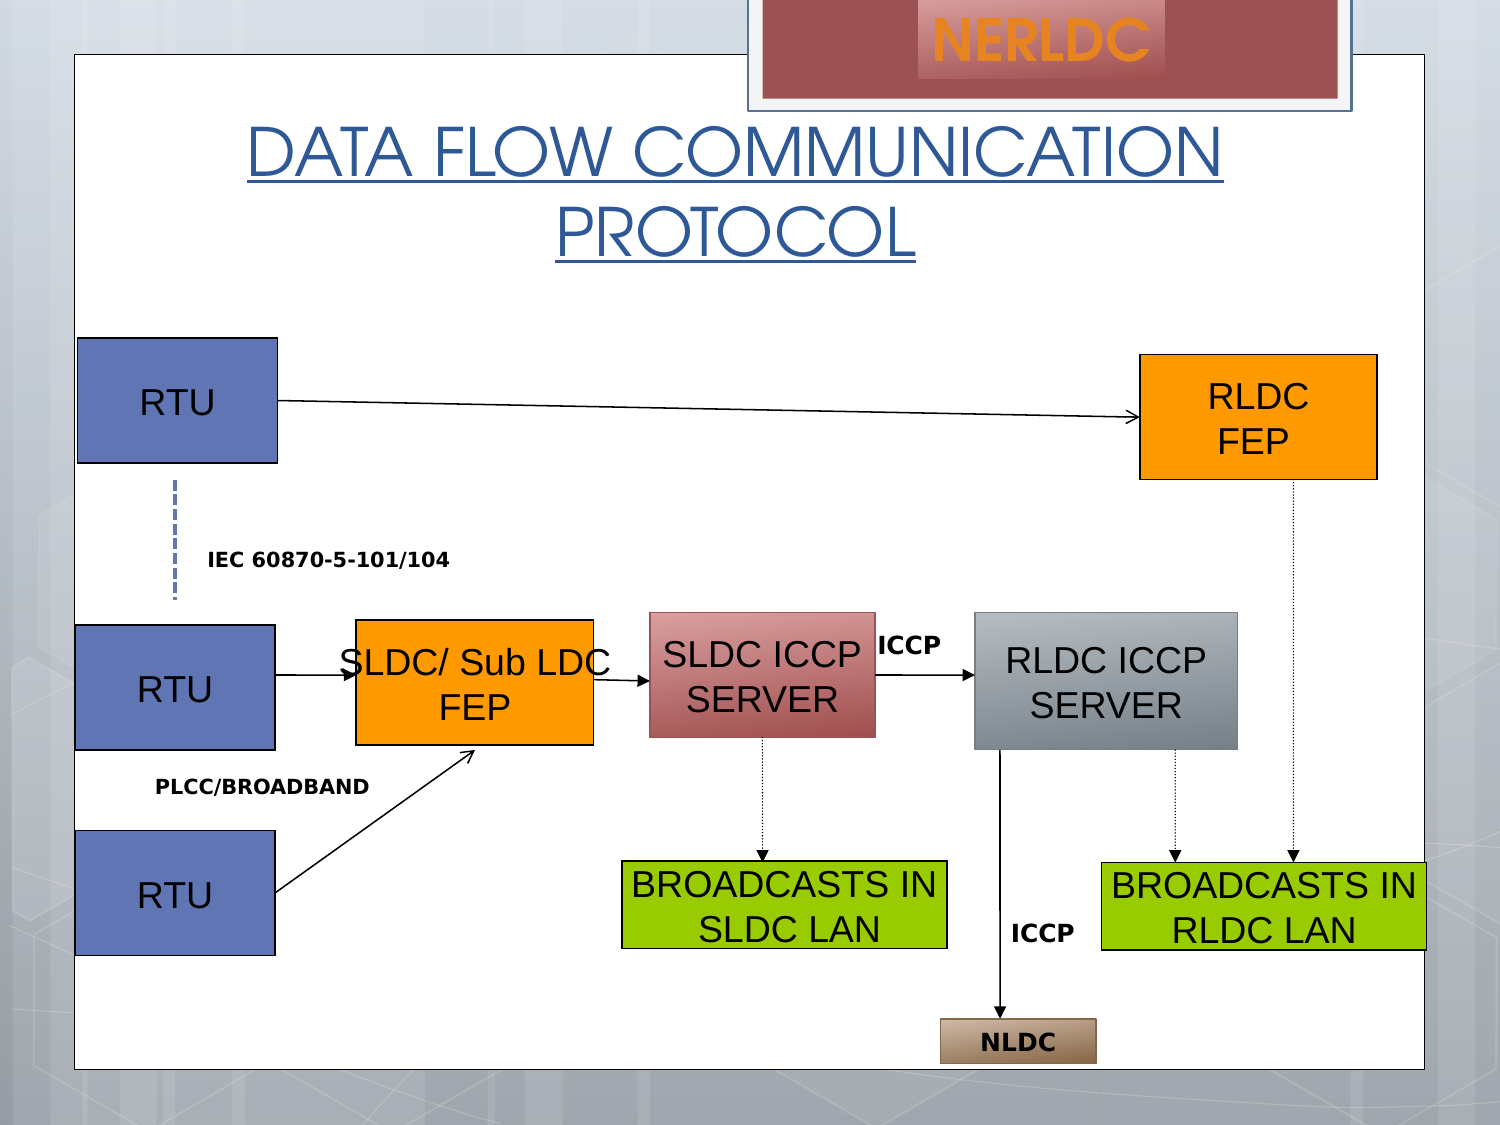

NERLDC
# DATA FLOW COMMUNICATION PROTOCOL
RTU
RLDC
FEP

IEC 60870-5-101/104
RLDC ICCP
SERVER
SLDC ICCP
SERVER
SLDC/ Sub LDC
FEP
ICCP
RTU

PLCC/BROADBAND
RTU
BROADCASTS IN
 SLDC LAN
BROADCASTS IN
RLDC LAN
ICCP
NLDC